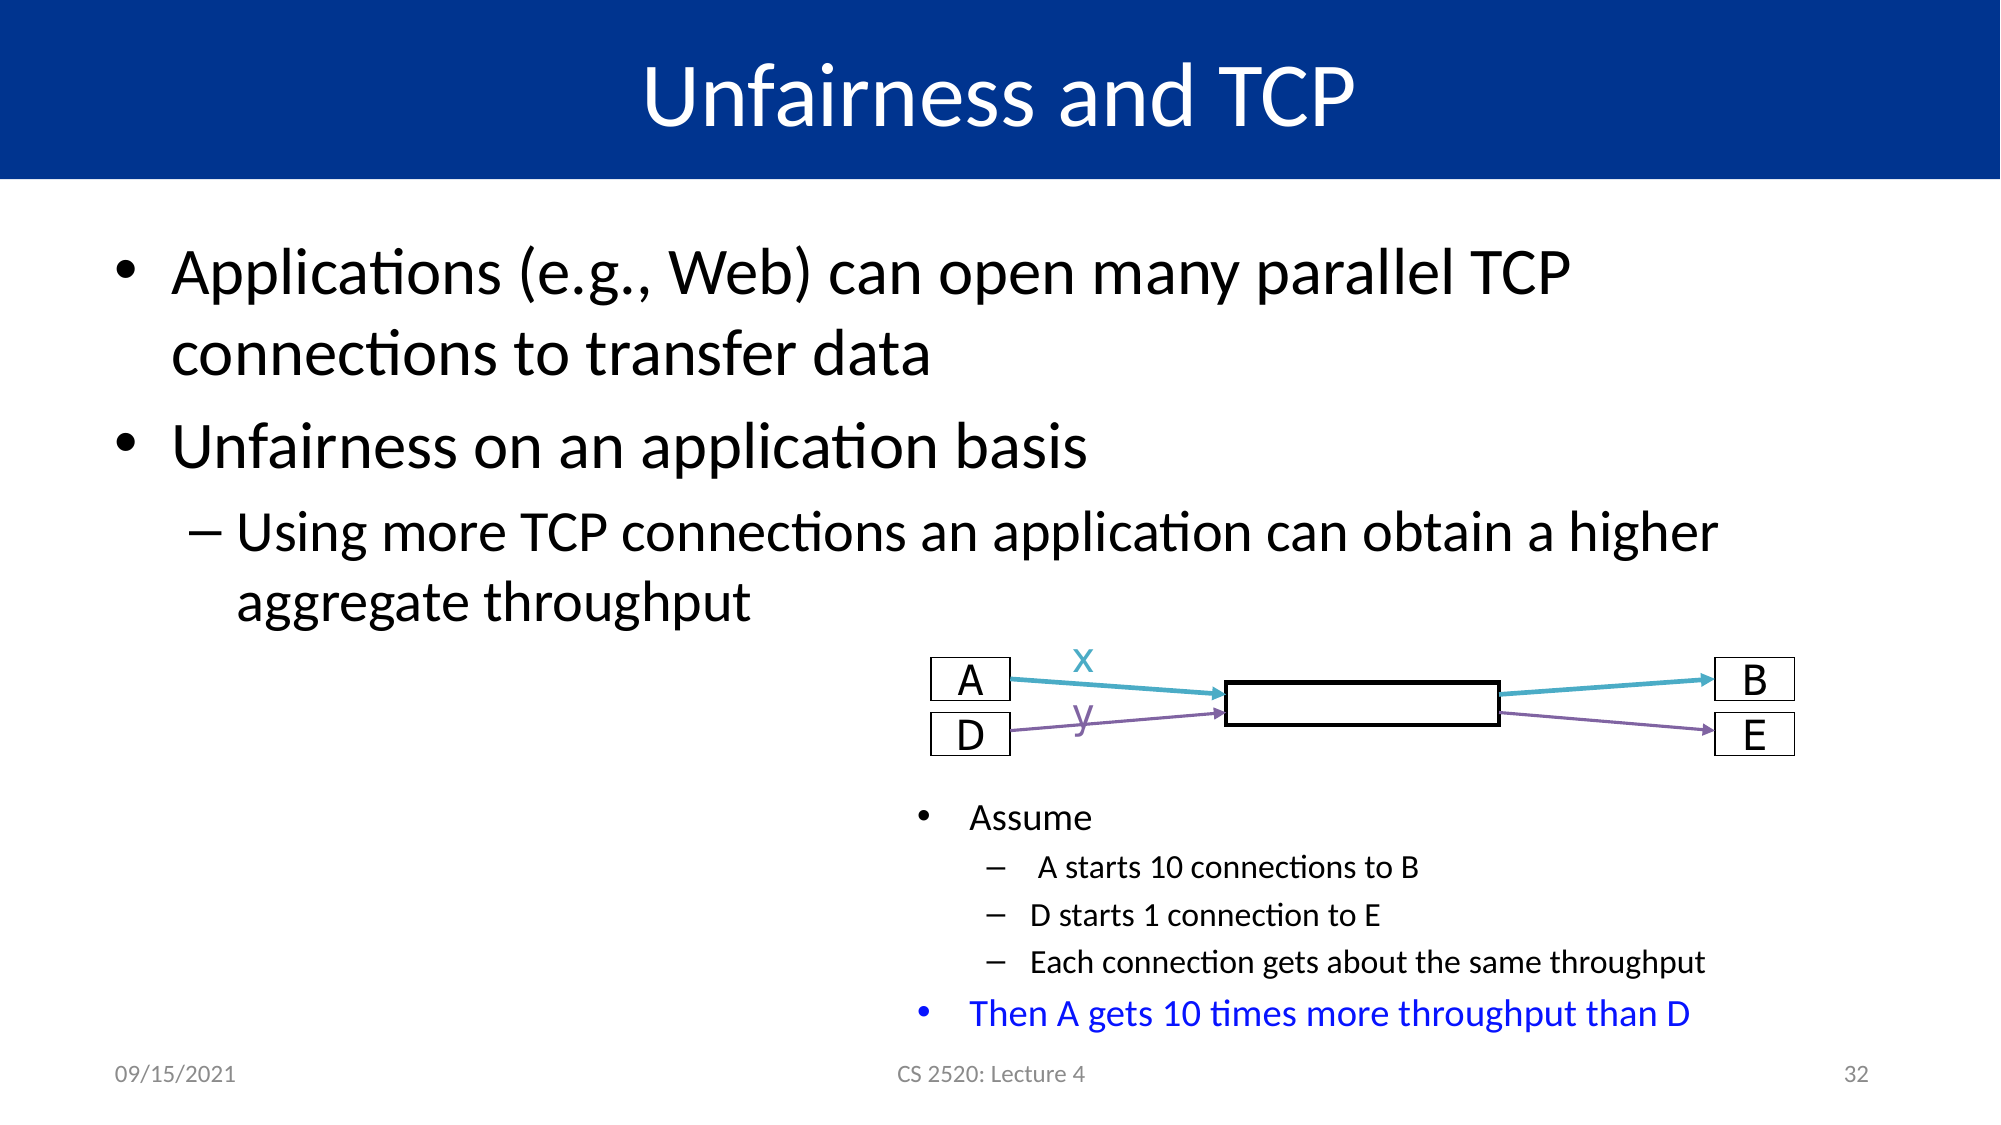

# Unfairness and TCP
Applications (e.g., Web) can open many parallel TCP connections to transfer data
Unfairness on an application basis
Using more TCP connections an application can obtain a higher aggregate throughput

x

A
B

y
D

E

Assume
 A starts 10 connections to B
D starts 1 connection to E
Each connection gets about the same throughput
Then A gets 10 times more throughput than D
09/15/2021
CS 2520: Lecture 4
32